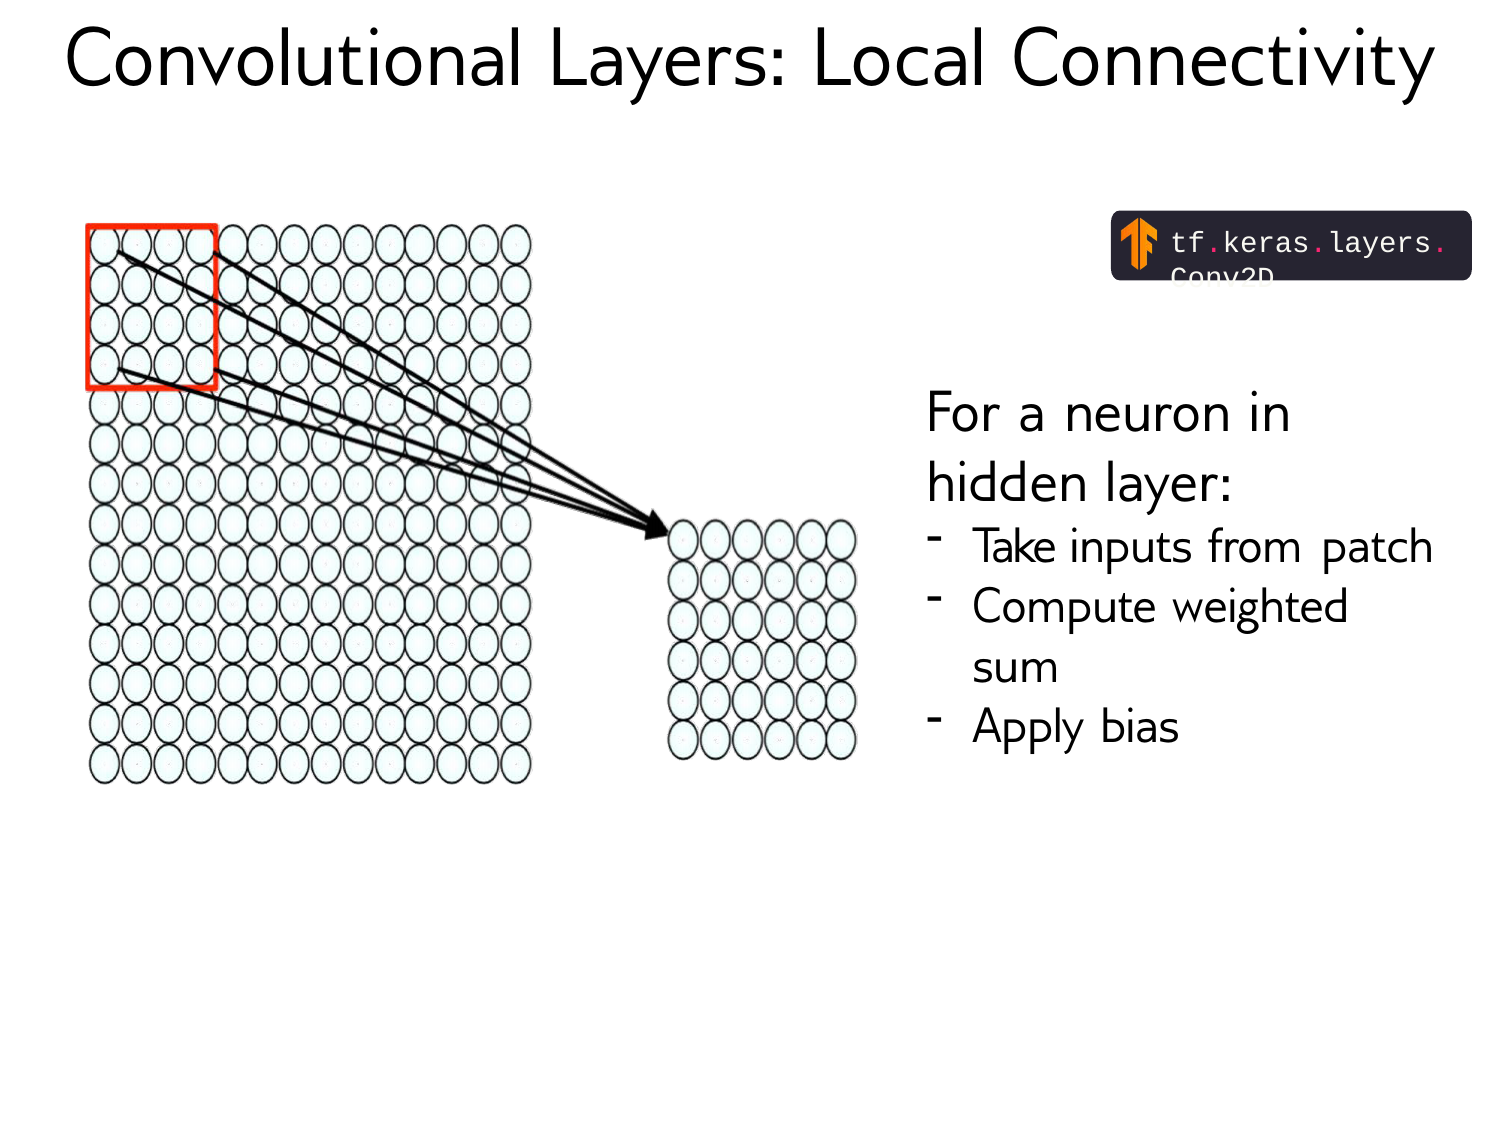

# Convolutional Layers: Local Connectivity

tf.keras.layers.Conv2D
For a neuron in hidden layer:
Take inputs from patch
Compute weighted sum
Apply bias